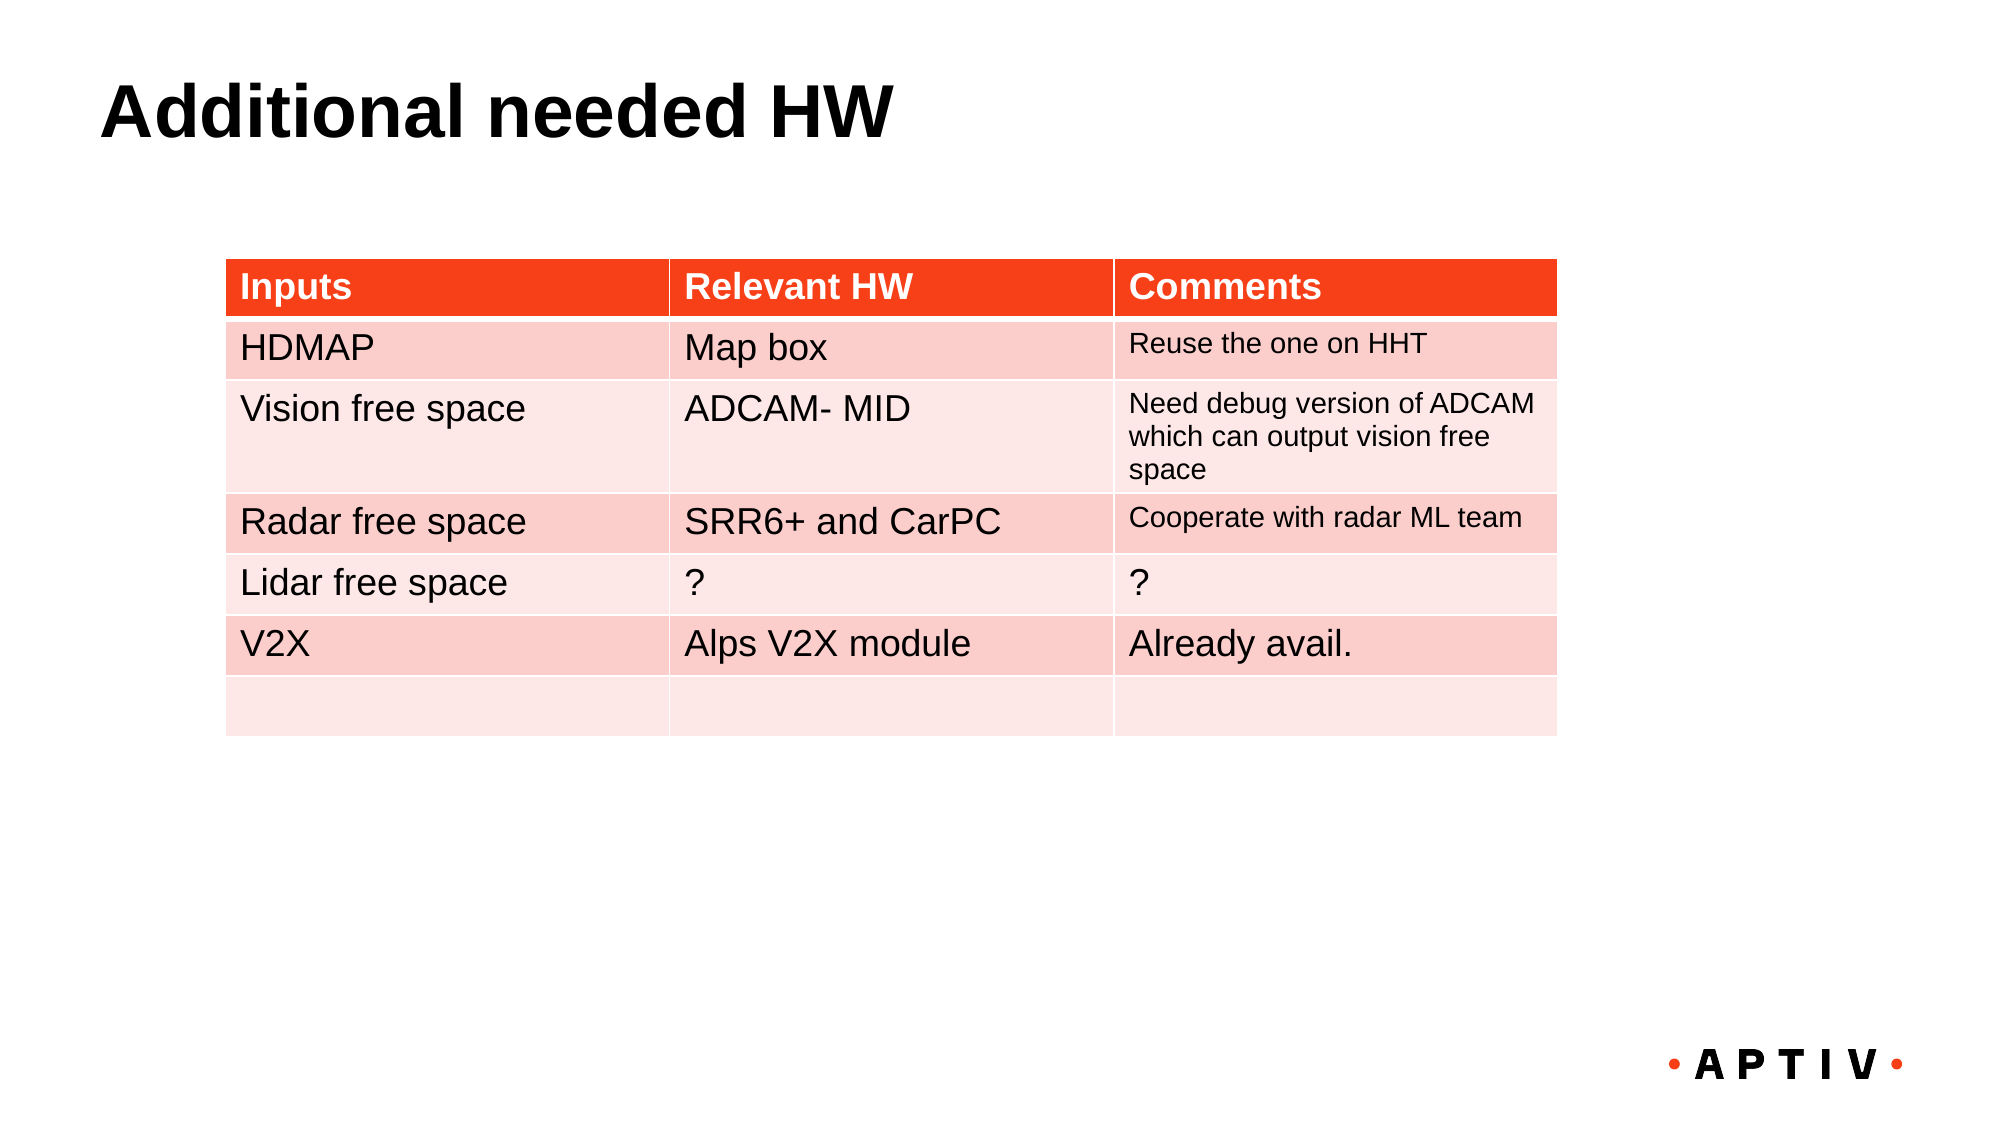

# Additional needed HW
| Inputs | Relevant HW | Comments |
| --- | --- | --- |
| HDMAP | Map box | Reuse the one on HHT |
| Vision free space | ADCAM- MID | Need debug version of ADCAM which can output vision free space |
| Radar free space | SRR6+ and CarPC | Cooperate with radar ML team |
| Lidar free space | ? | ? |
| V2X | Alps V2X module | Already avail. |
|  |  |  |